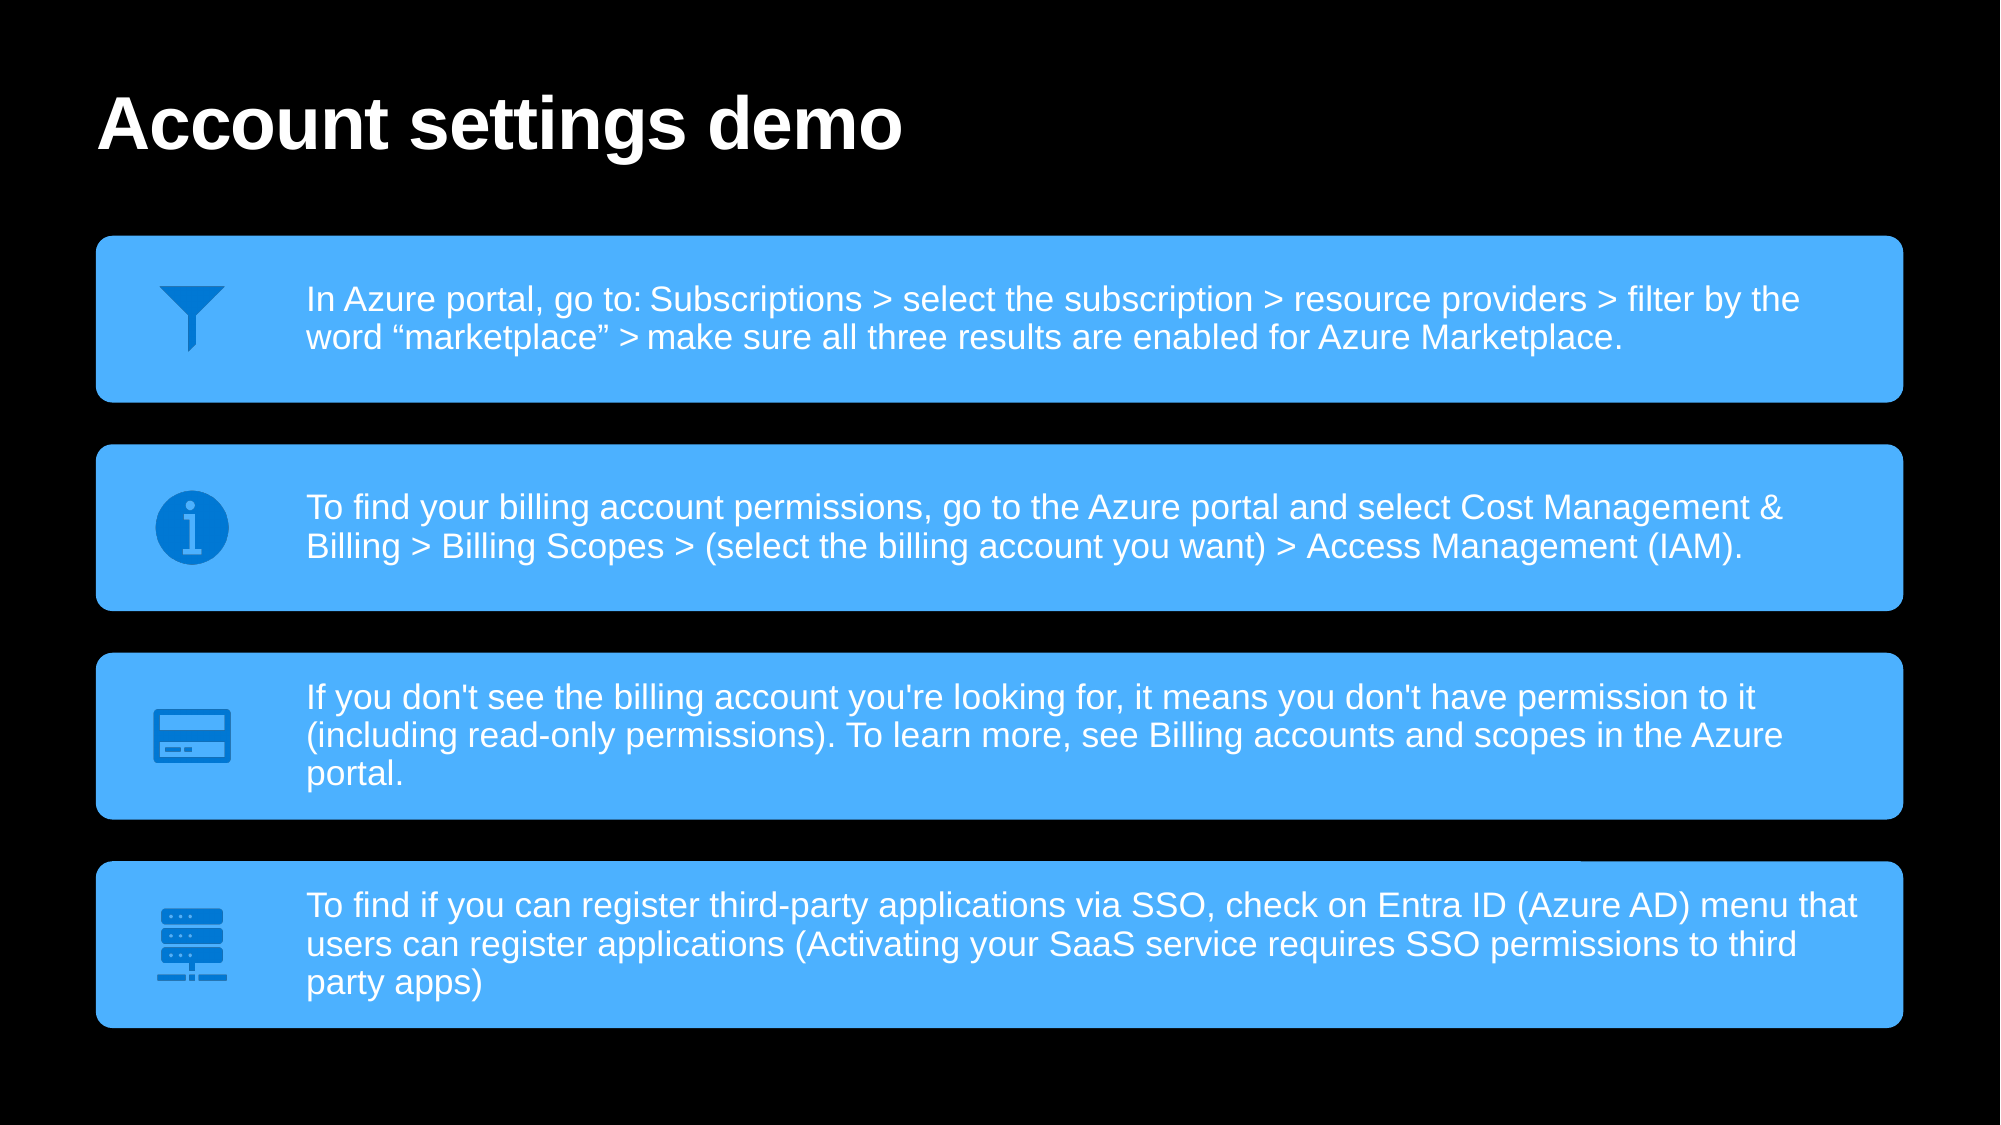

# Account settings demo
In Azure portal, go to: Subscriptions > select the subscription > resource providers > filter by the word “marketplace” > make sure all three results are enabled for Azure Marketplace.
To find your billing account permissions, go to the Azure portal and select Cost Management & Billing > Billing Scopes > (select the billing account you want) > Access Management (IAM).
If you don't see the billing account you're looking for, it means you don't have permission to it (including read-only permissions). To learn more, see Billing accounts and scopes in the Azure portal.
To find if you can register third-party applications via SSO, check on Entra ID (Azure AD) menu that users can register applications (Activating your SaaS service requires SSO permissions to third party apps)